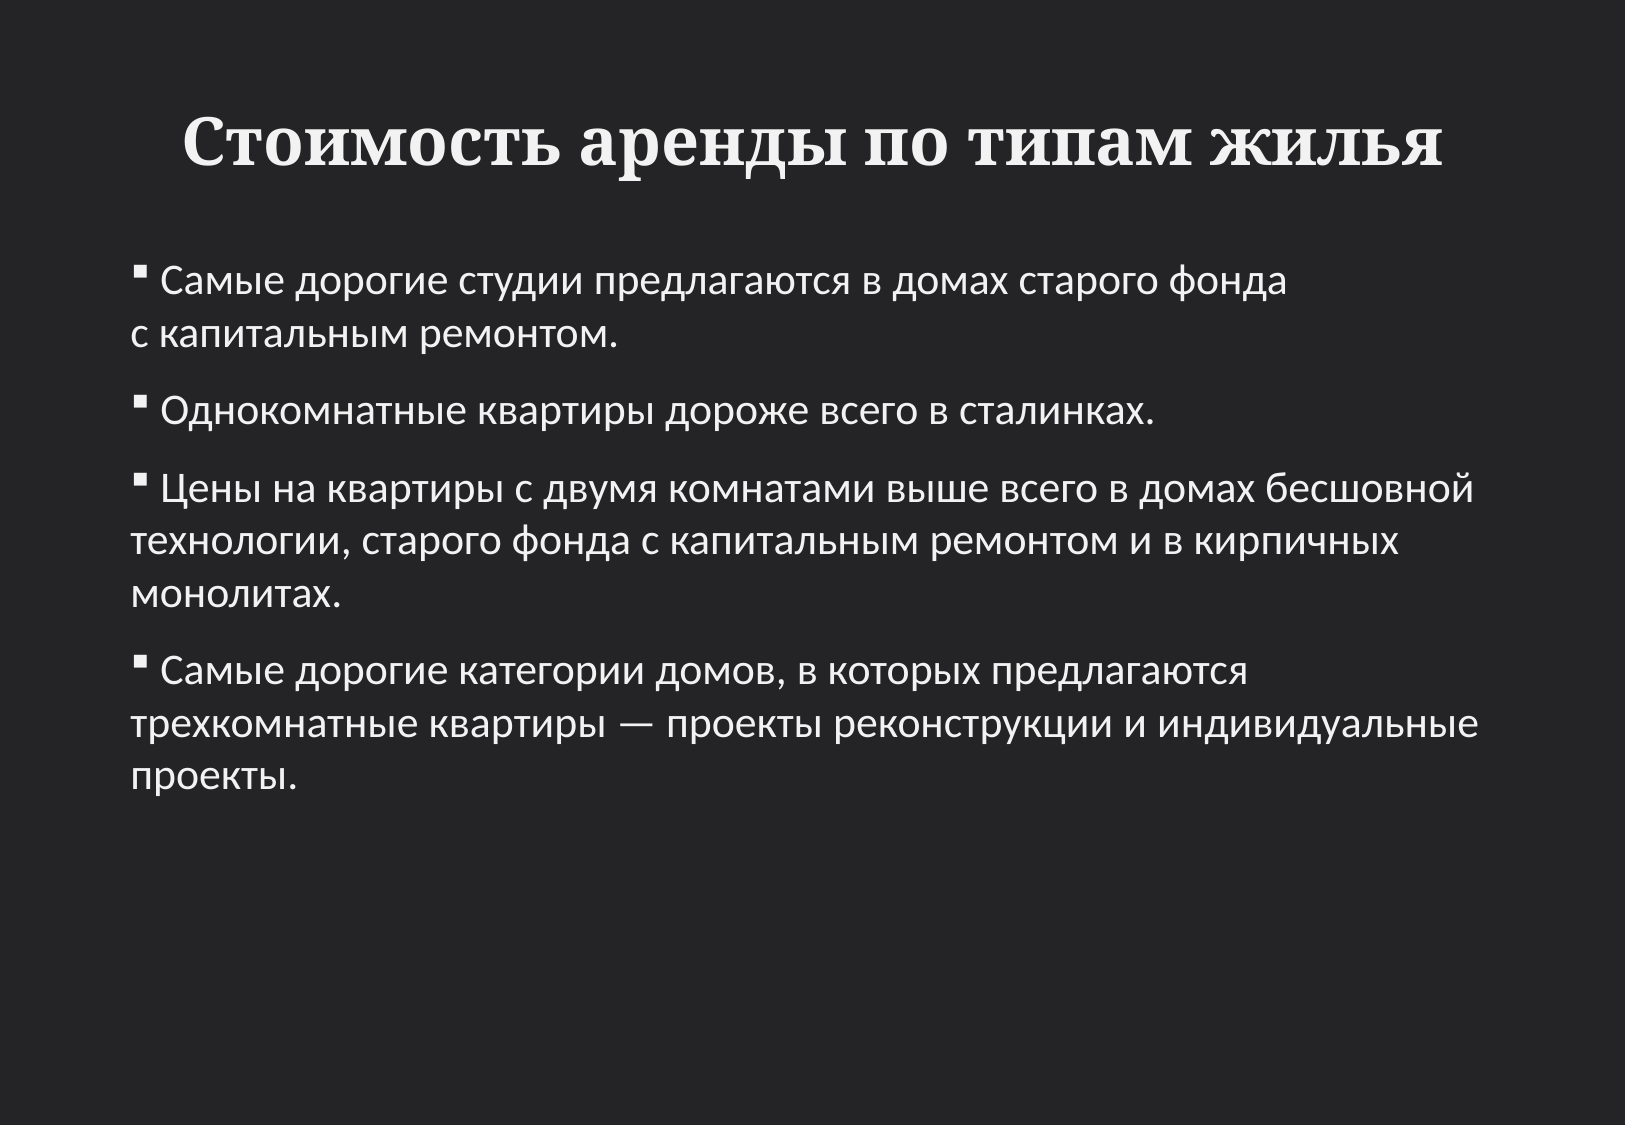

# Стоимость аренды по типам жилья
 Самые дорогие студии предлагаются в домах старого фонда                      с капитальным ремонтом.
 Однокомнатные квартиры дороже всего в сталинках.
 Цены на квартиры с двумя комнатами выше всего в домах бесшовной технологии, старого фонда с капитальным ремонтом и в кирпичных монолитах.
 Самые дорогие категории домов, в которых предлагаются трехкомнатные квартиры — проекты реконструкции и индивидуальные проекты.